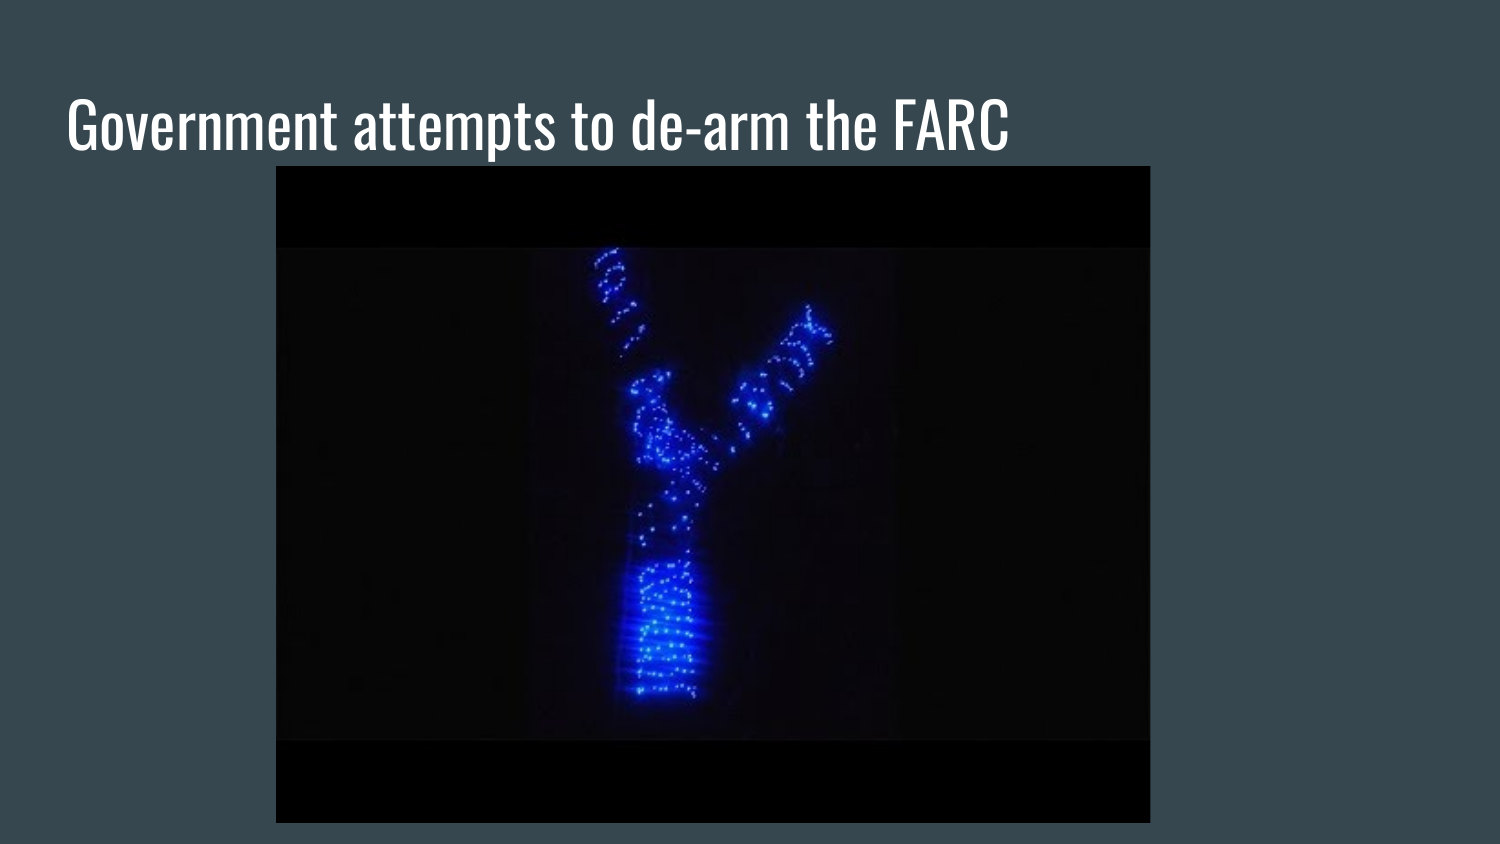

# Government attempts to de-arm the FARC